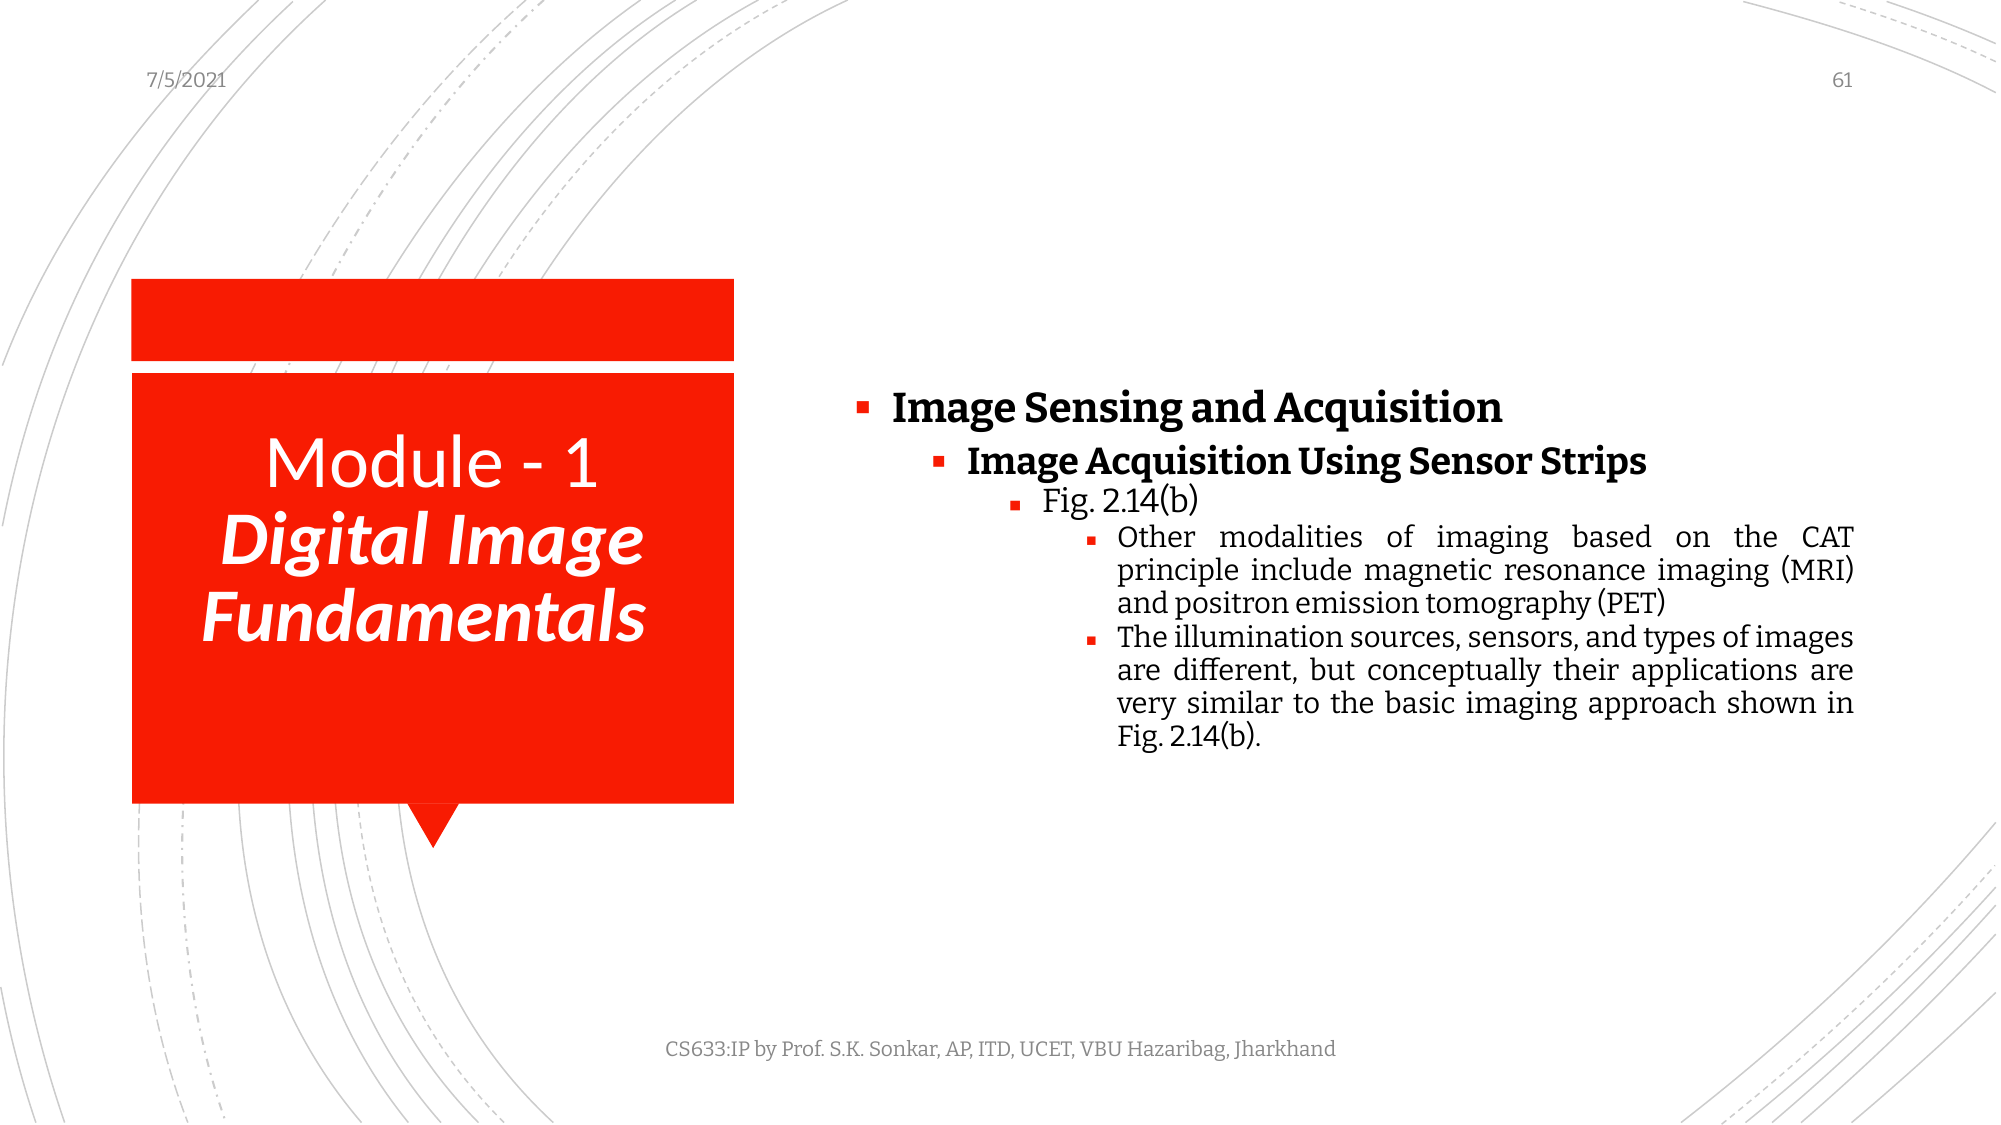

7/5/2021
61
Image Sensing and Acquisition
Image Acquisition Using Sensor Strips
Fig. 2.14(b)
Other modalities of imaging based on the CAT principle include magnetic resonance imaging (MRI) and positron emission tomography (PET)
The illumination sources, sensors, and types of images are different, but conceptually their applications are very similar to the basic imaging approach shown in Fig. 2.14(b).
# Module - 1 Digital Image Fundamentals
CS633:IP by Prof. S.K. Sonkar, AP, ITD, UCET, VBU Hazaribag, Jharkhand